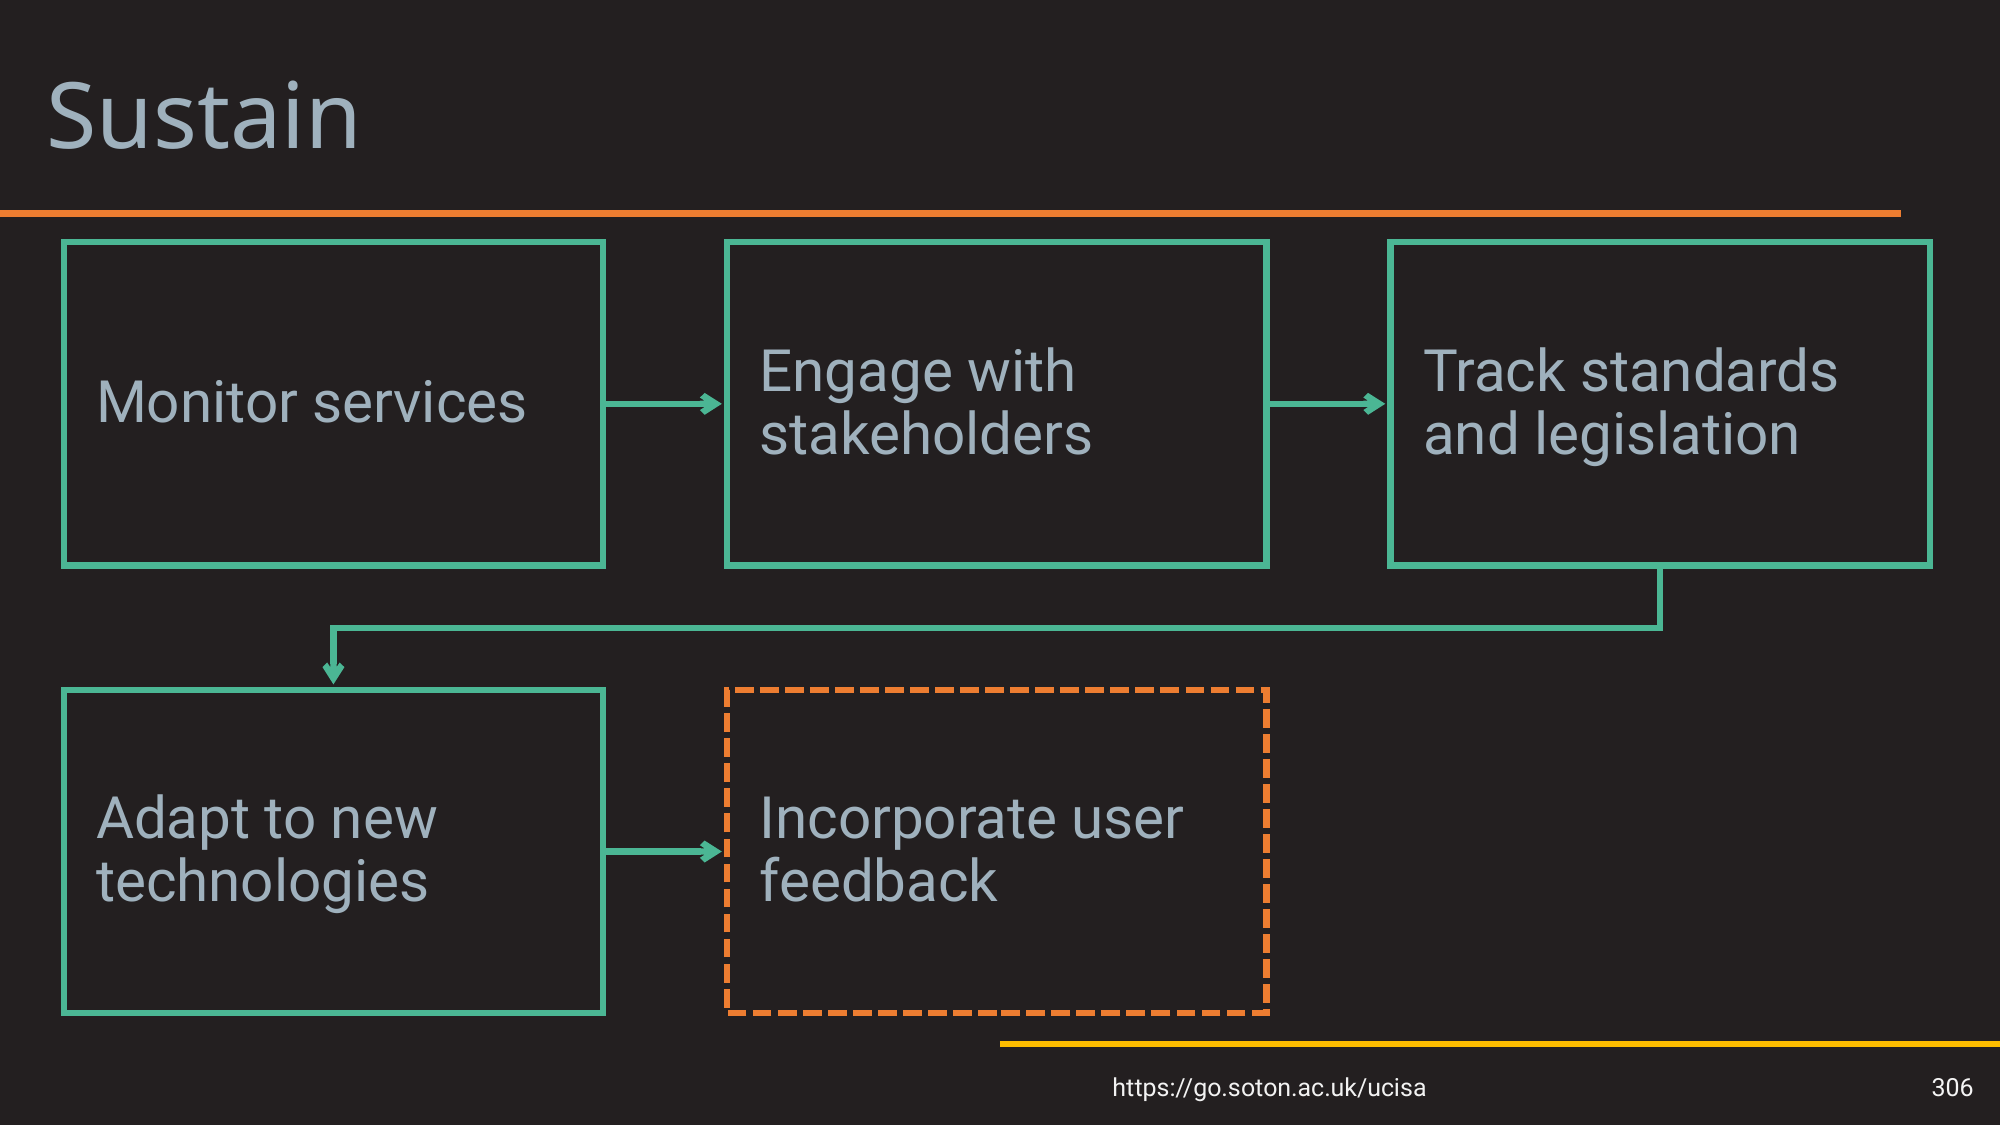

# Sustain 5

Monitor services

Engage with stakeholders

Track standards and legislation

Adapt to new technologies
Incorporate user feedback
306
https://go.soton.ac.uk/ucisa